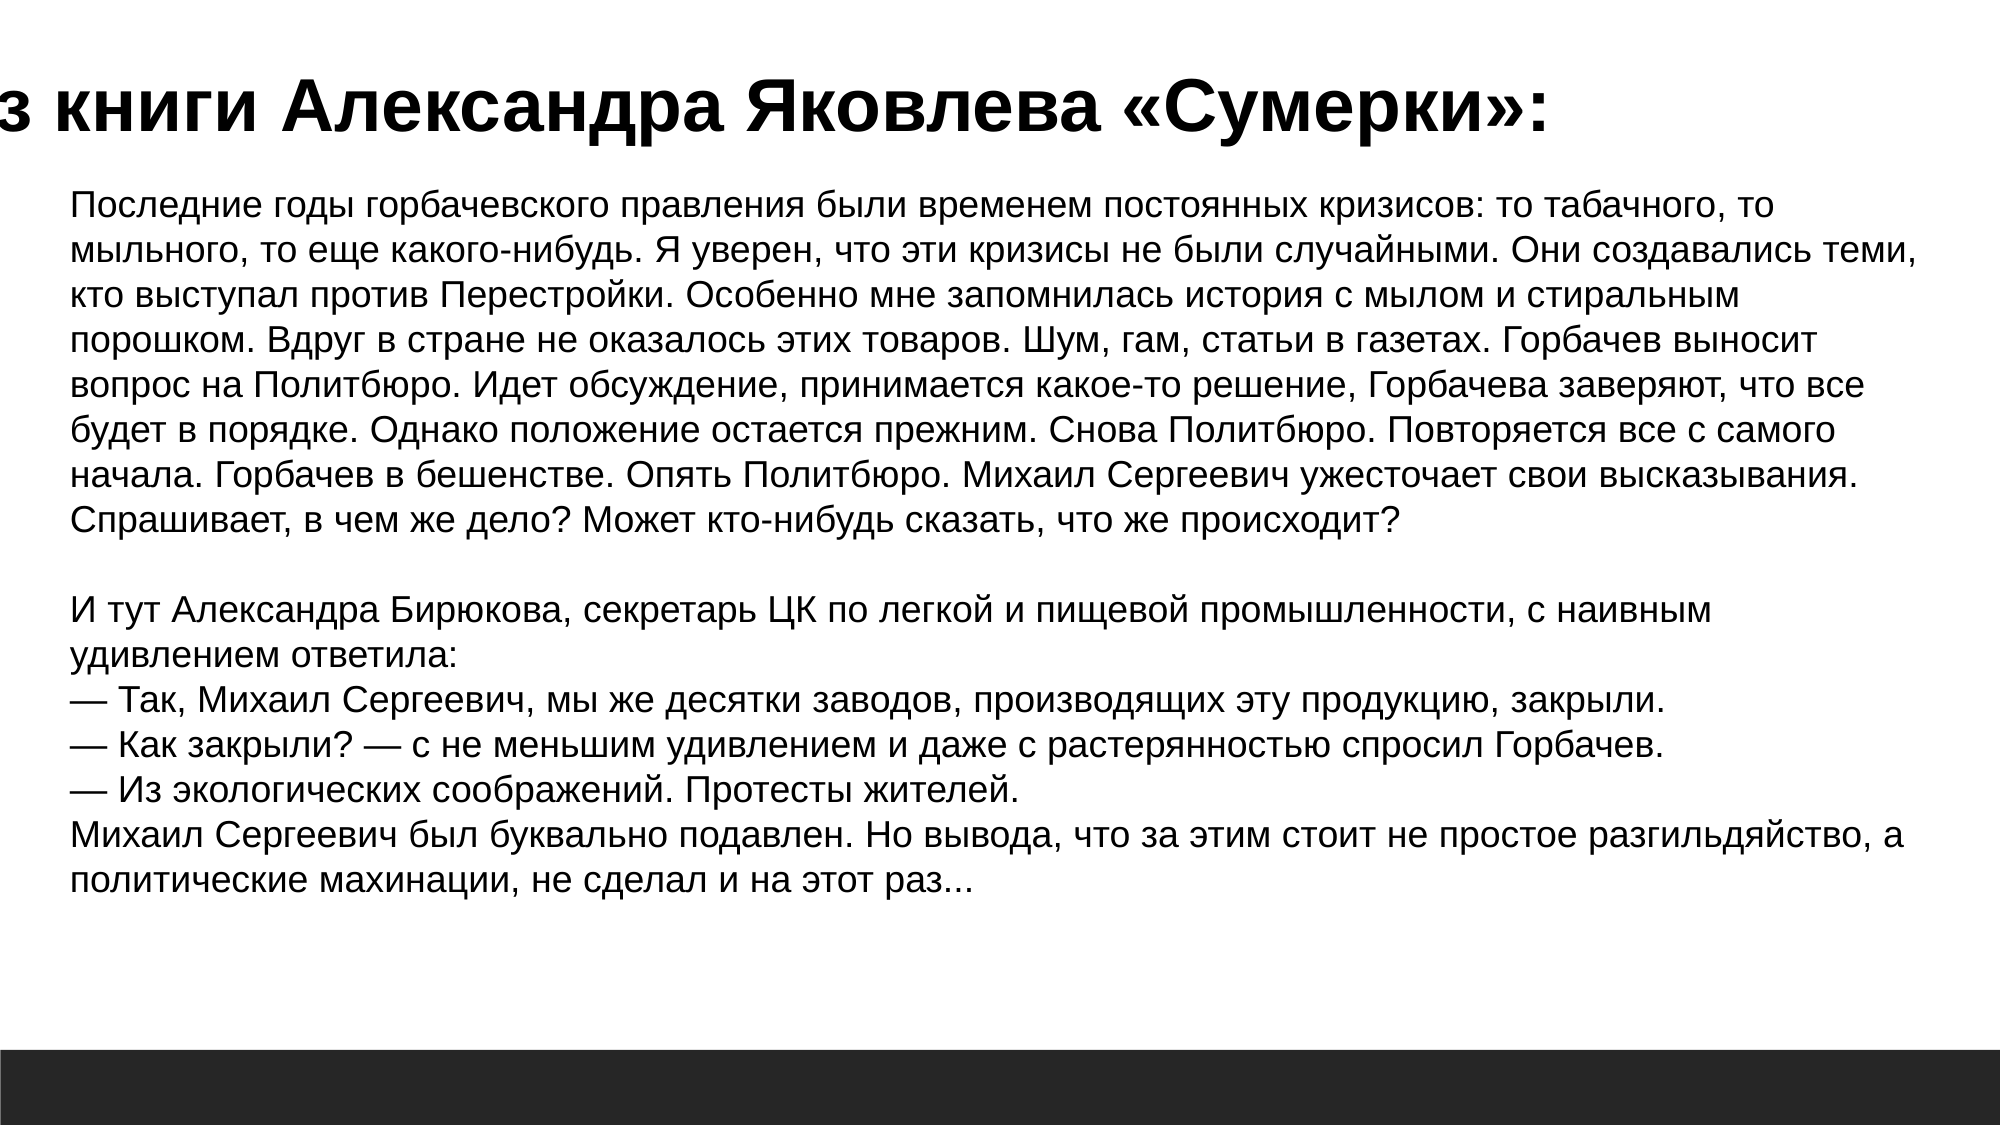

Из книги Александра Яковлева «Сумерки»:
Последние годы горбачевского правления были временем постоянных кризисов: то табачного, то мыльного, то еще какого-нибудь. Я уверен, что эти кризисы не были случайными. Они создавались теми, кто выступал против Перестройки. Особенно мне запомнилась история с мылом и стиральным порошком. Вдруг в стране не оказалось этих товаров. Шум, гам, статьи в газетах. Горбачев выносит вопрос на Политбюро. Идет обсуждение, принимается какое-то решение, Горбачева заверяют, что все будет в порядке. Однако положение остается прежним. Снова Политбюро. Повторяется все с самого начала. Горбачев в бешенстве. Опять Политбюро. Михаил Сергеевич ужесточает свои высказывания. Спрашивает, в чем же дело? Может кто-нибудь сказать, что же происходит?

И тут Александра Бирюкова, секретарь ЦК по легкой и пищевой промышленности, с наивным удивлением ответила:
— Так, Михаил Сергеевич, мы же десятки заводов, производящих эту продукцию, закрыли.
— Как закрыли? — с не меньшим удивлением и даже с растерянностью спросил Горбачев.
— Из экологических соображений. Протесты жителей.
Михаил Сергеевич был буквально подавлен. Но вывода, что за этим стоит не простое разгильдяйство, а политические махинации, не сделал и на этот раз...